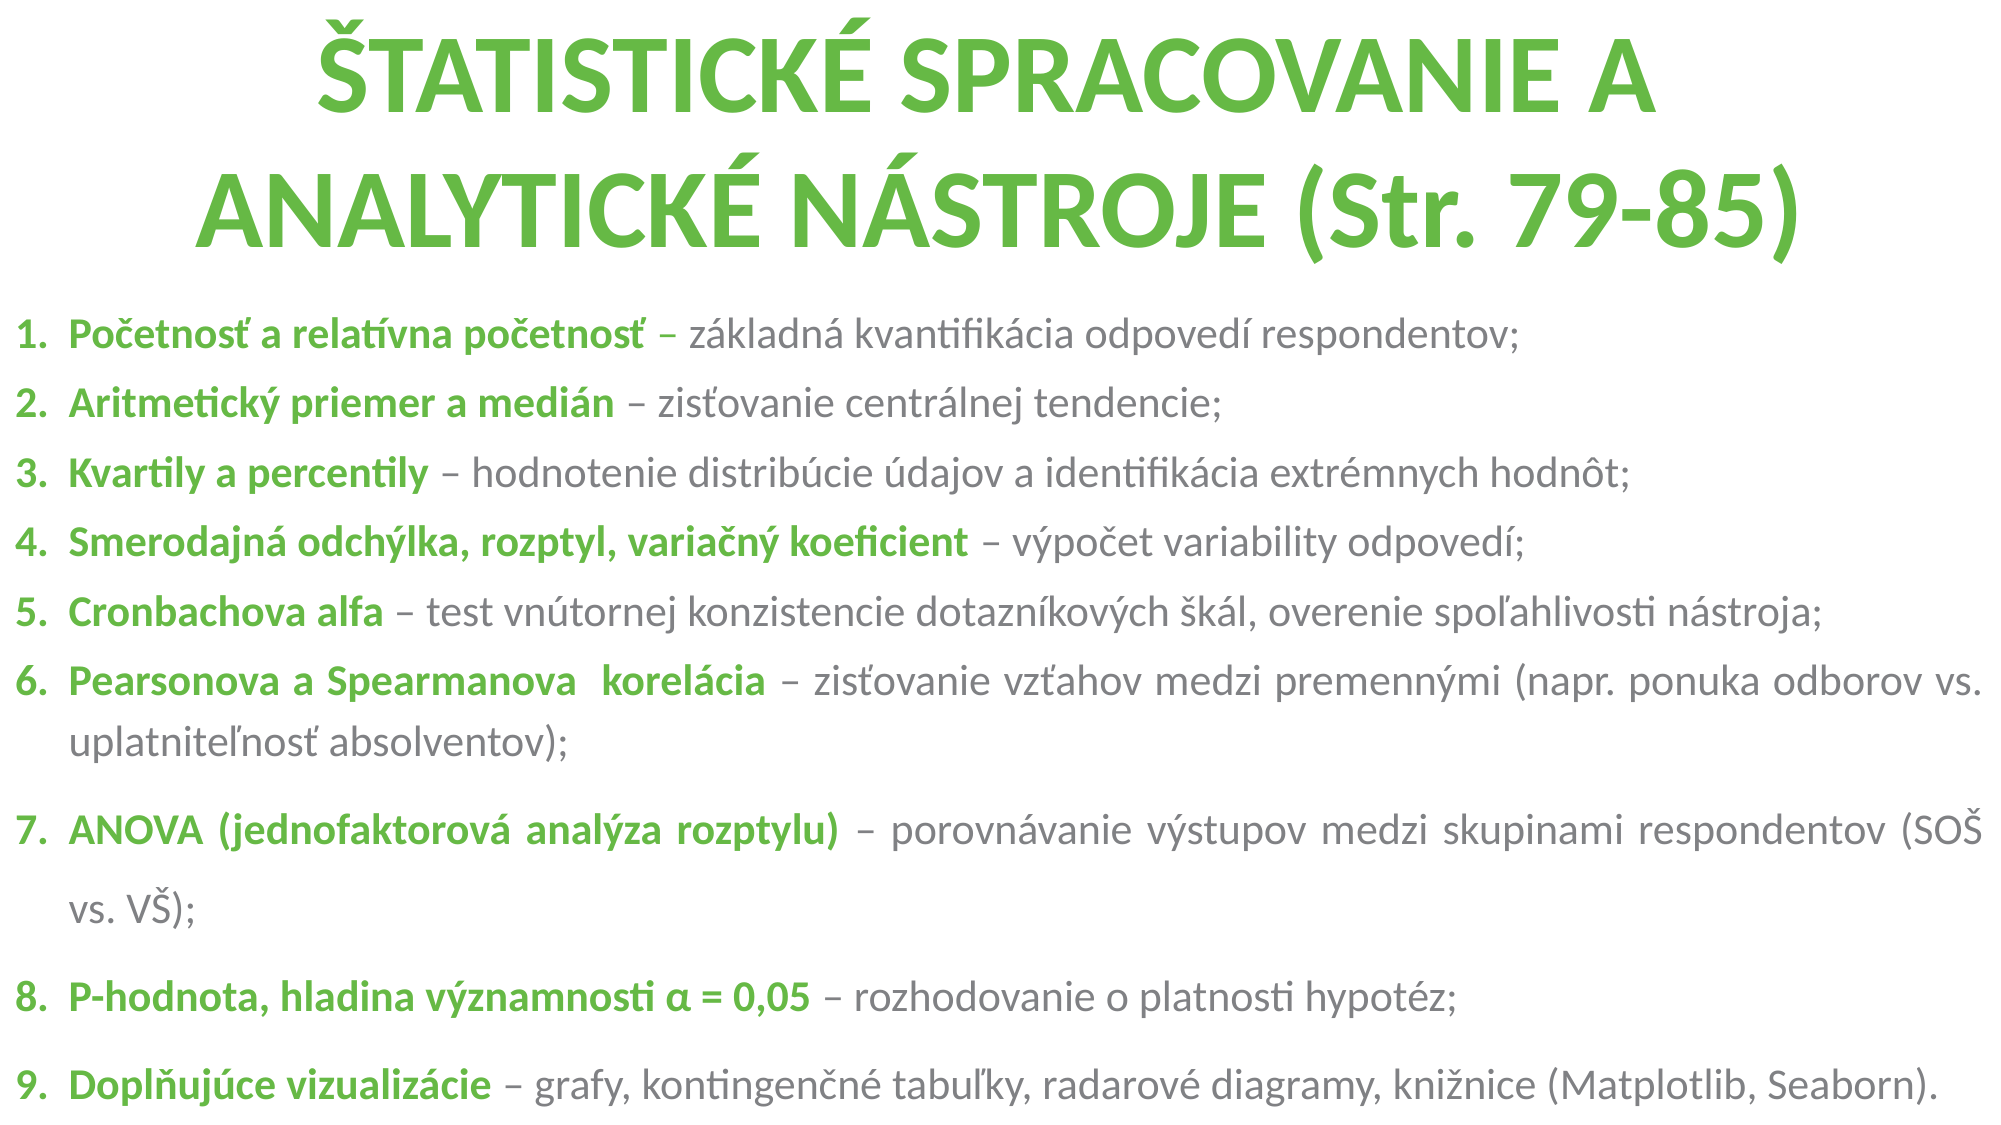

# ŠTATISTICKÉ SPRACOVANIE A ANALYTICKÉ NÁSTROJE (Str. 79-85)
Početnosť a relatívna početnosť – základná kvantifikácia odpovedí respondentov;
Aritmetický priemer a medián – zisťovanie centrálnej tendencie;
Kvartily a percentily – hodnotenie distribúcie údajov a identifikácia extrémnych hodnôt;
Smerodajná odchýlka, rozptyl, variačný koeficient – výpočet variability odpovedí;
Cronbachova alfa – test vnútornej konzistencie dotazníkových škál, overenie spoľahlivosti nástroja;
Pearsonova a Spearmanova  korelácia – zisťovanie vzťahov medzi premennými (napr. ponuka odborov vs. uplatniteľnosť absolventov);
ANOVA (jednofaktorová analýza rozptylu) – porovnávanie výstupov medzi skupinami respondentov (SOŠ vs. VŠ);
P-hodnota, hladina významnosti α = 0,05 – rozhodovanie o platnosti hypotéz;
Doplňujúce vizualizácie – grafy, kontingenčné tabuľky, radarové diagramy, knižnice (Matplotlib, Seaborn).
22